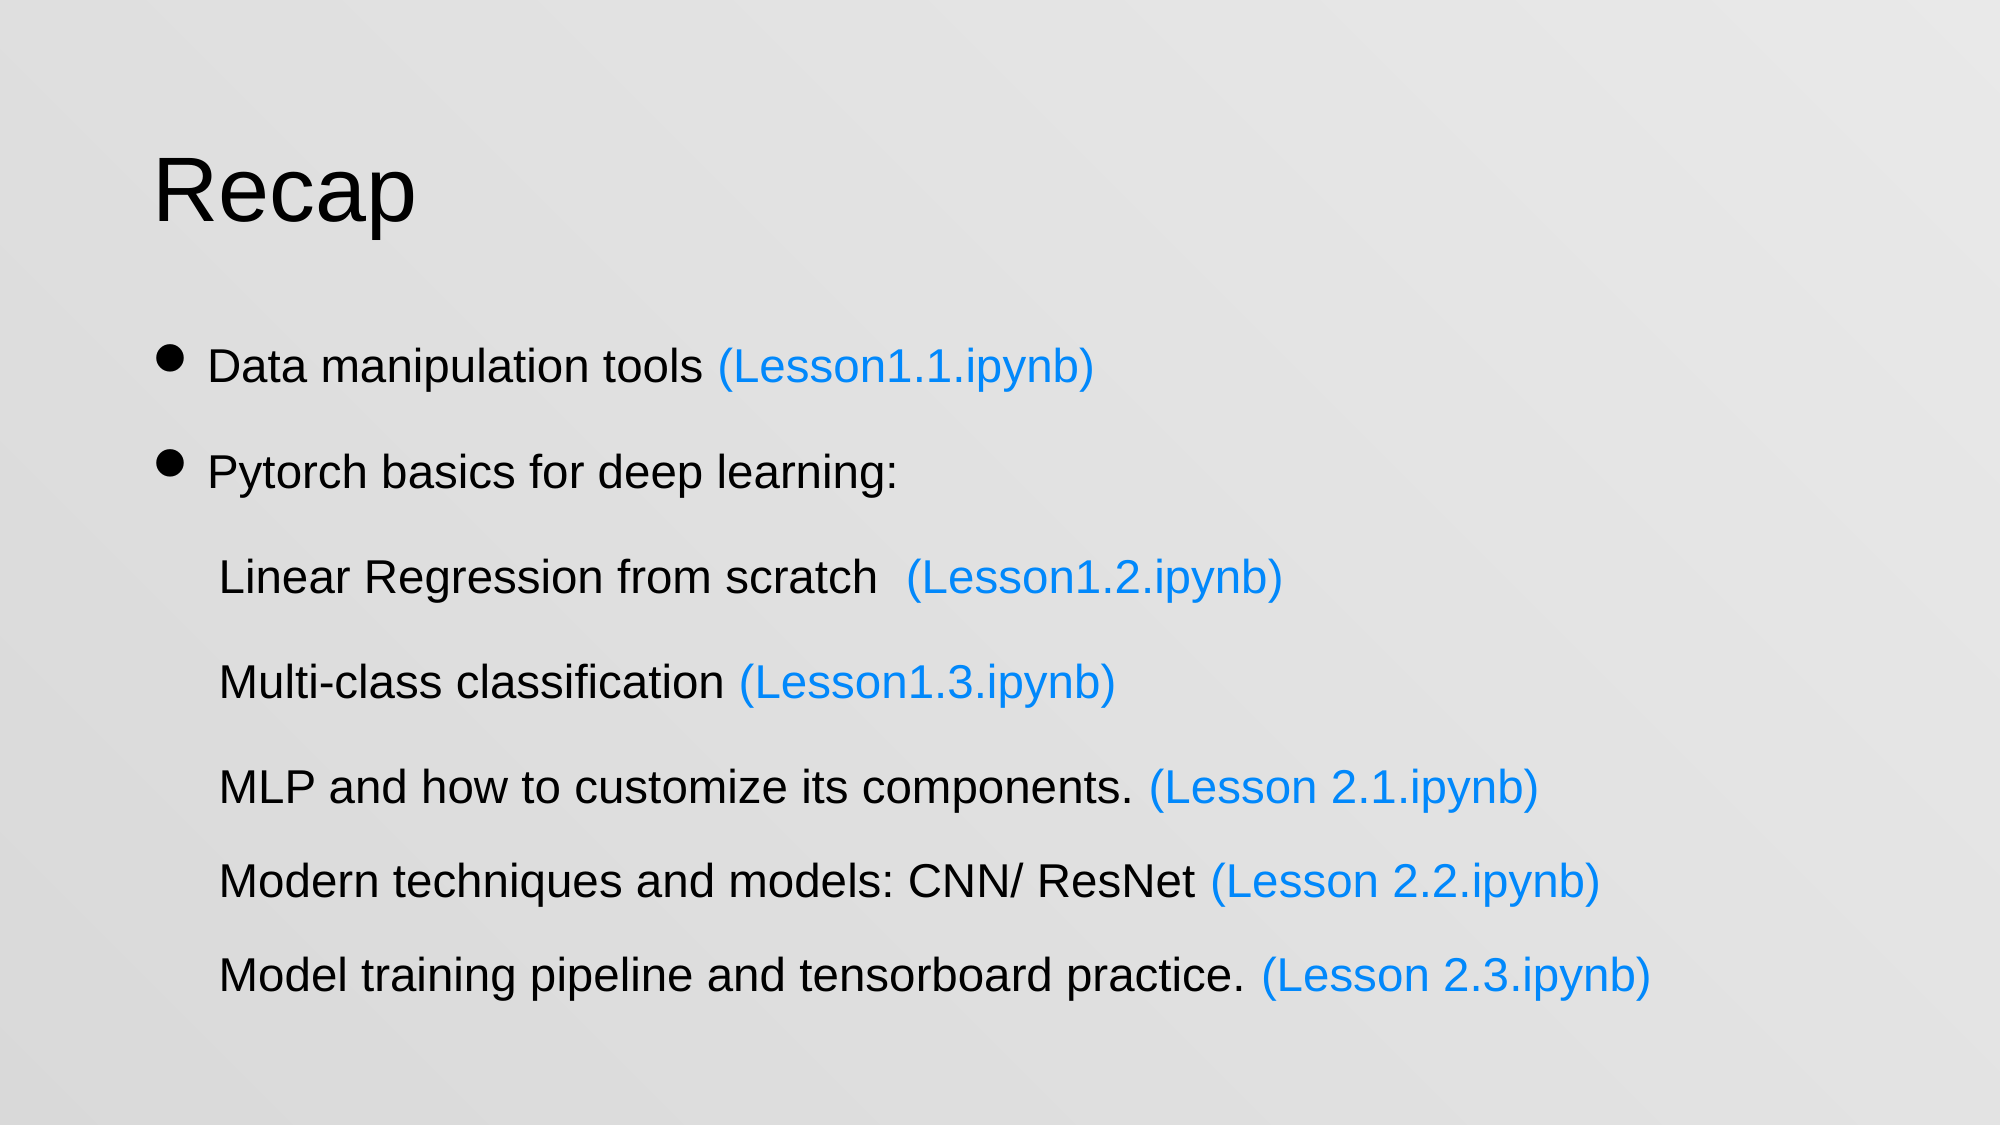

# Recap
Data manipulation tools (Lesson1.1.ipynb)
Pytorch basics for deep learning:
     Linear Regression from scratch  (Lesson1.2.ipynb)
     Multi-class classification (Lesson1.3.ipynb)
     MLP and how to customize its components. (Lesson 2.1.ipynb)
     Modern techniques and models: CNN/ ResNet (Lesson 2.2.ipynb)
     Model training pipeline and tensorboard practice. (Lesson 2.3.ipynb)